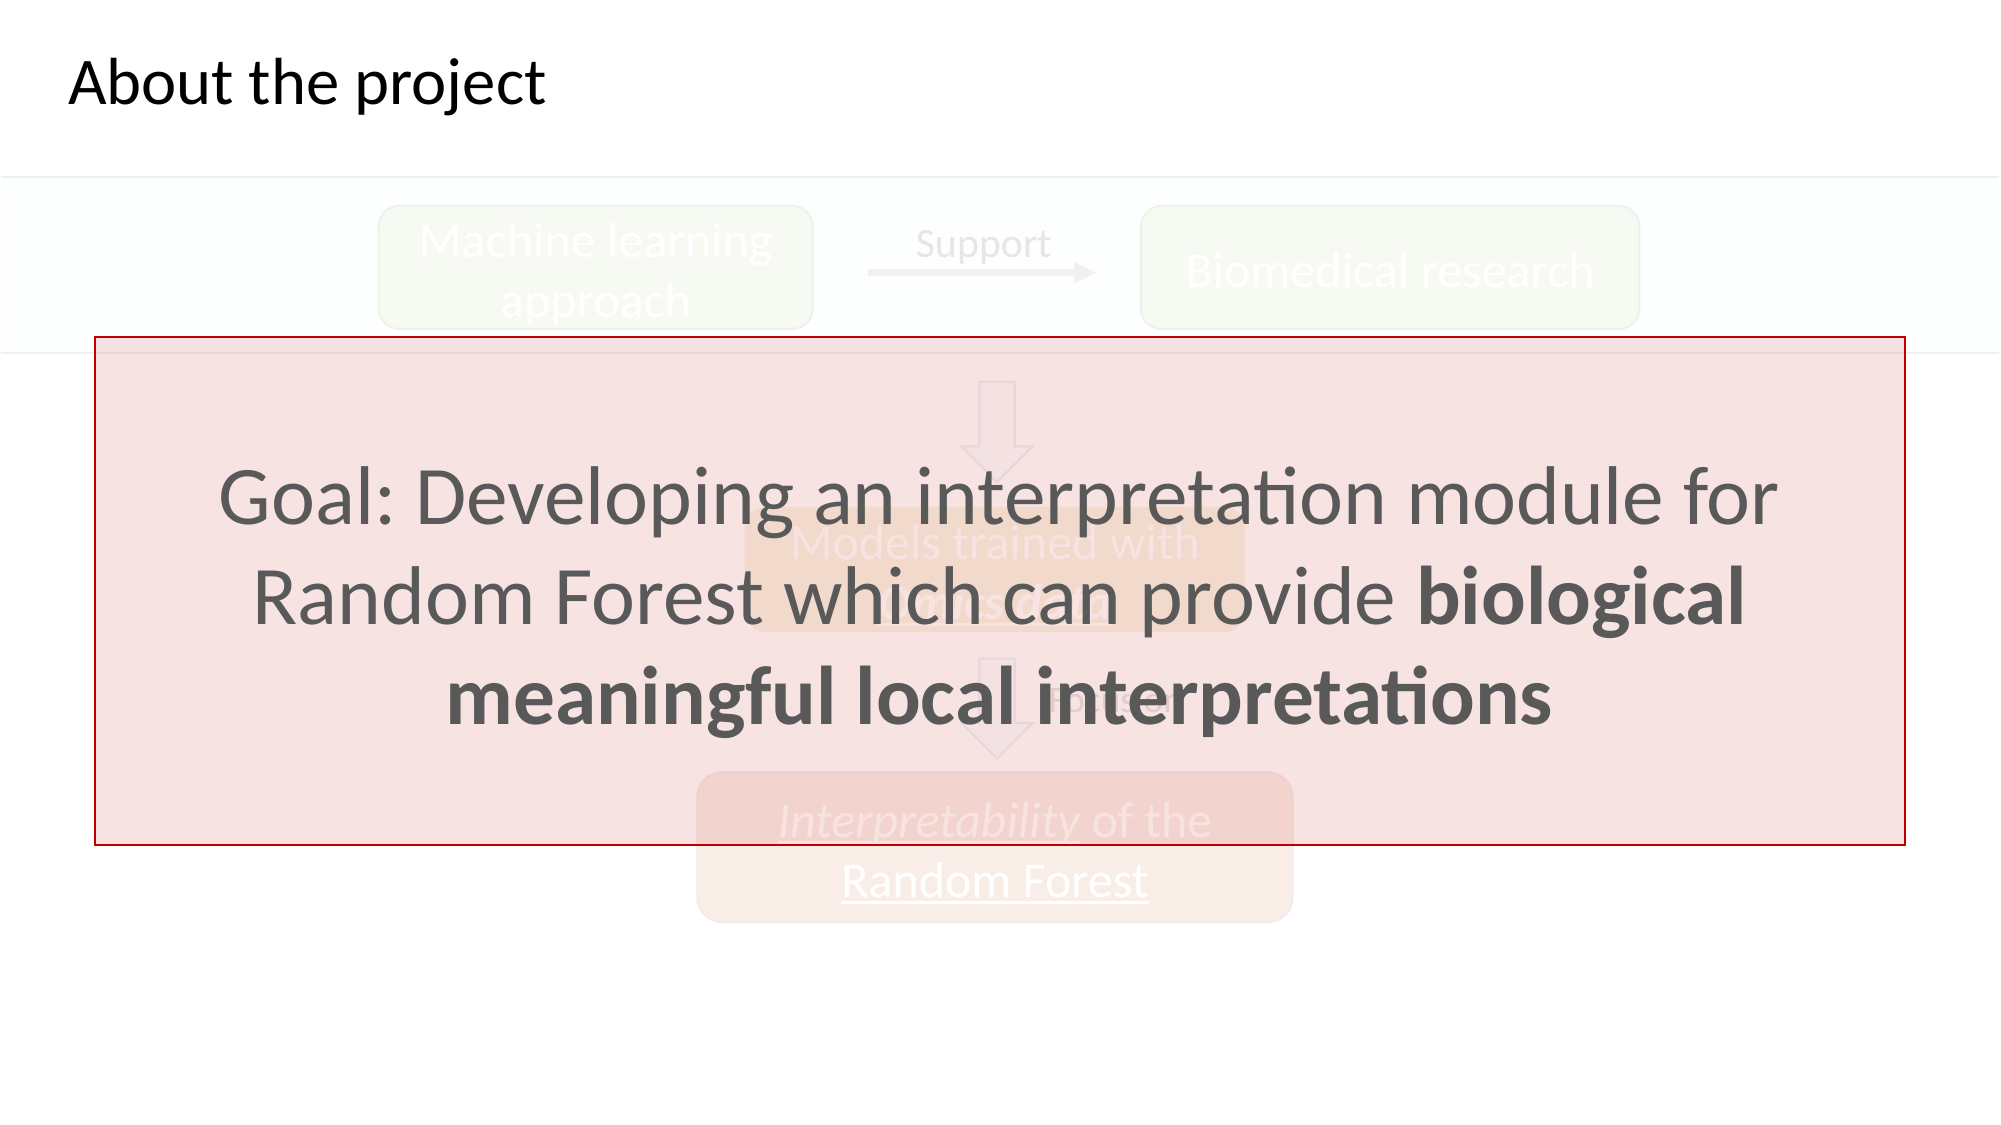

About the project

Machine learning approach
Biomedical research
Support
Goal: Developing an interpretation module for Random Forest which can provide biological meaningful local interpretations

Models trained with Omics data

Focus on
Interpretability of the Random Forest